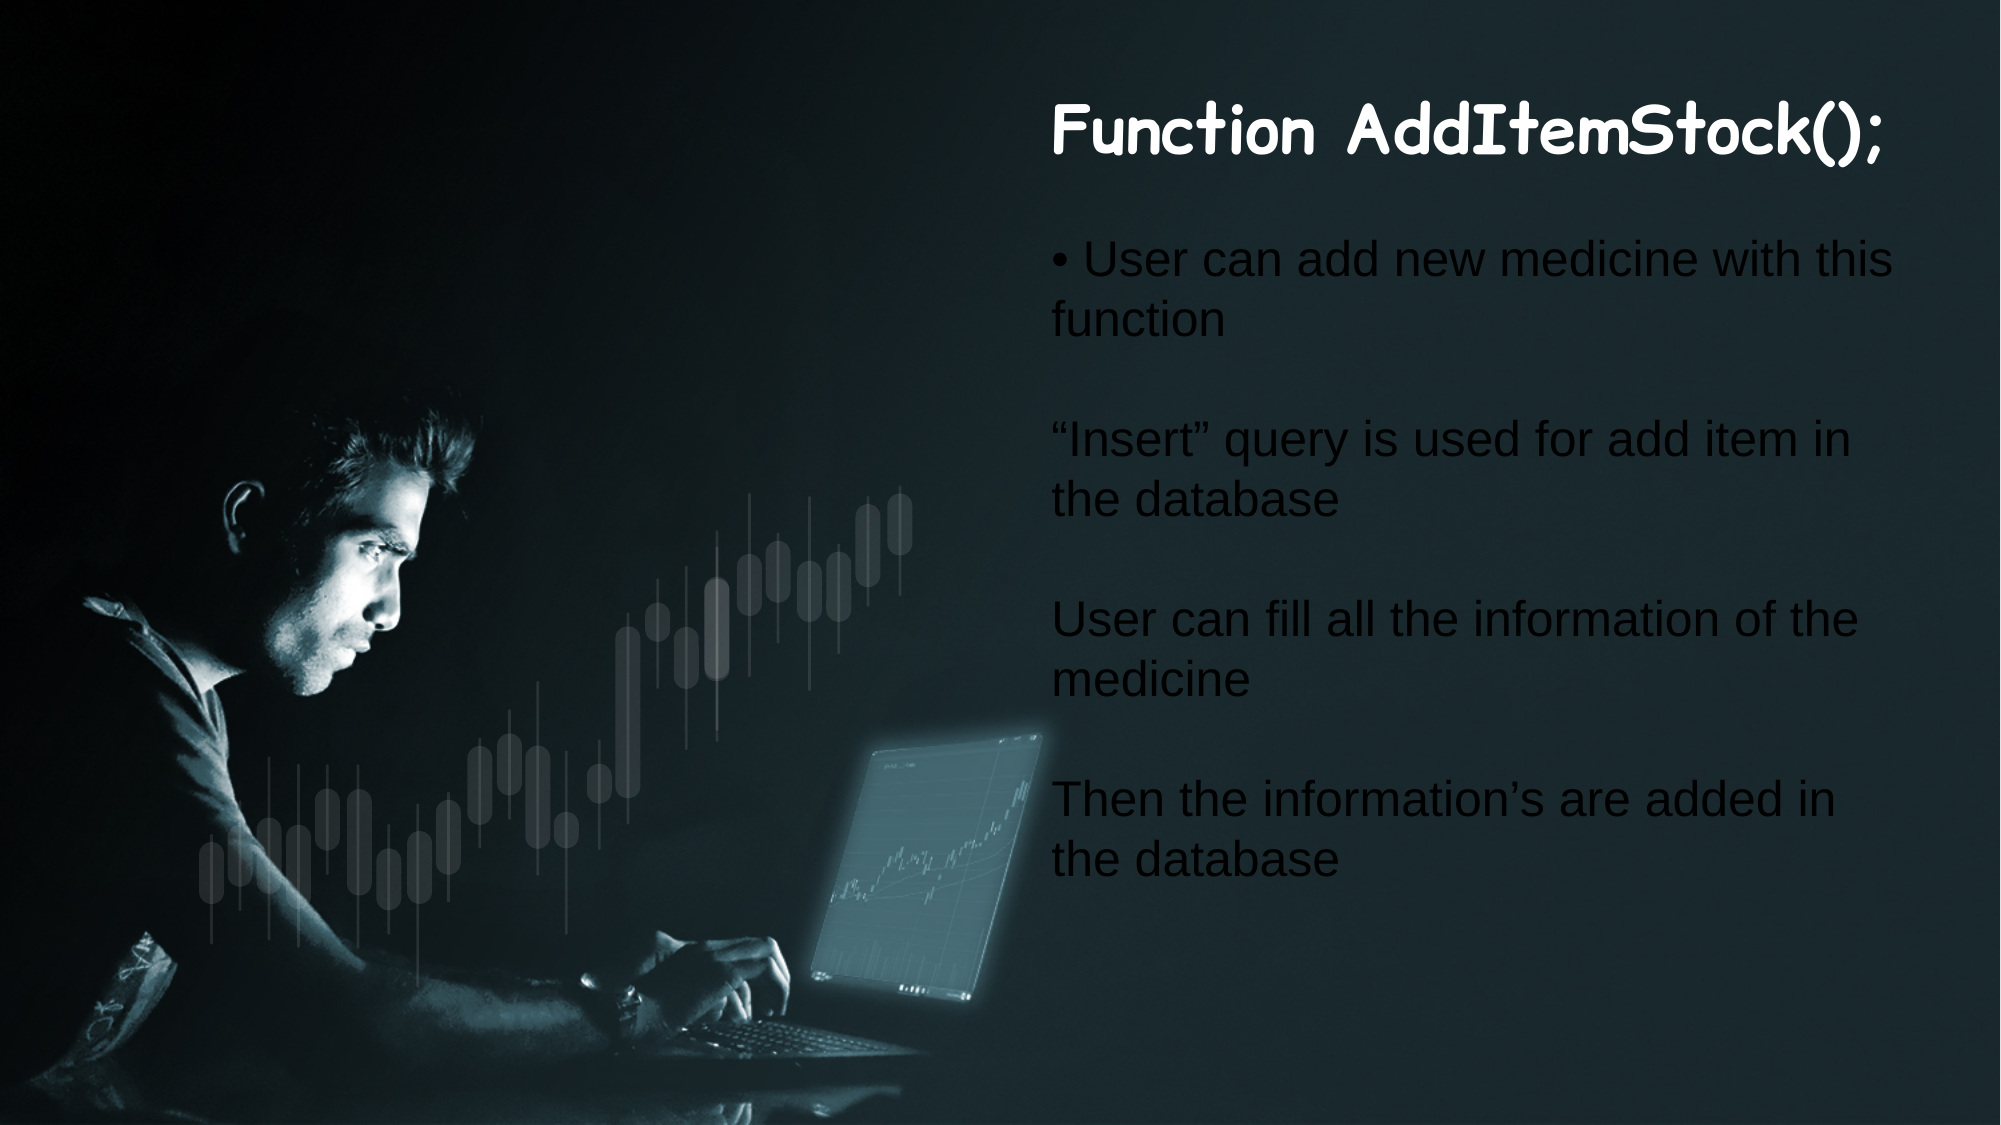

Function AddItemStock();

• User can add new medicine with this function

“Insert” query is used for add item in the database

User can fill all the information of the medicine

Then the information’s are added in the database